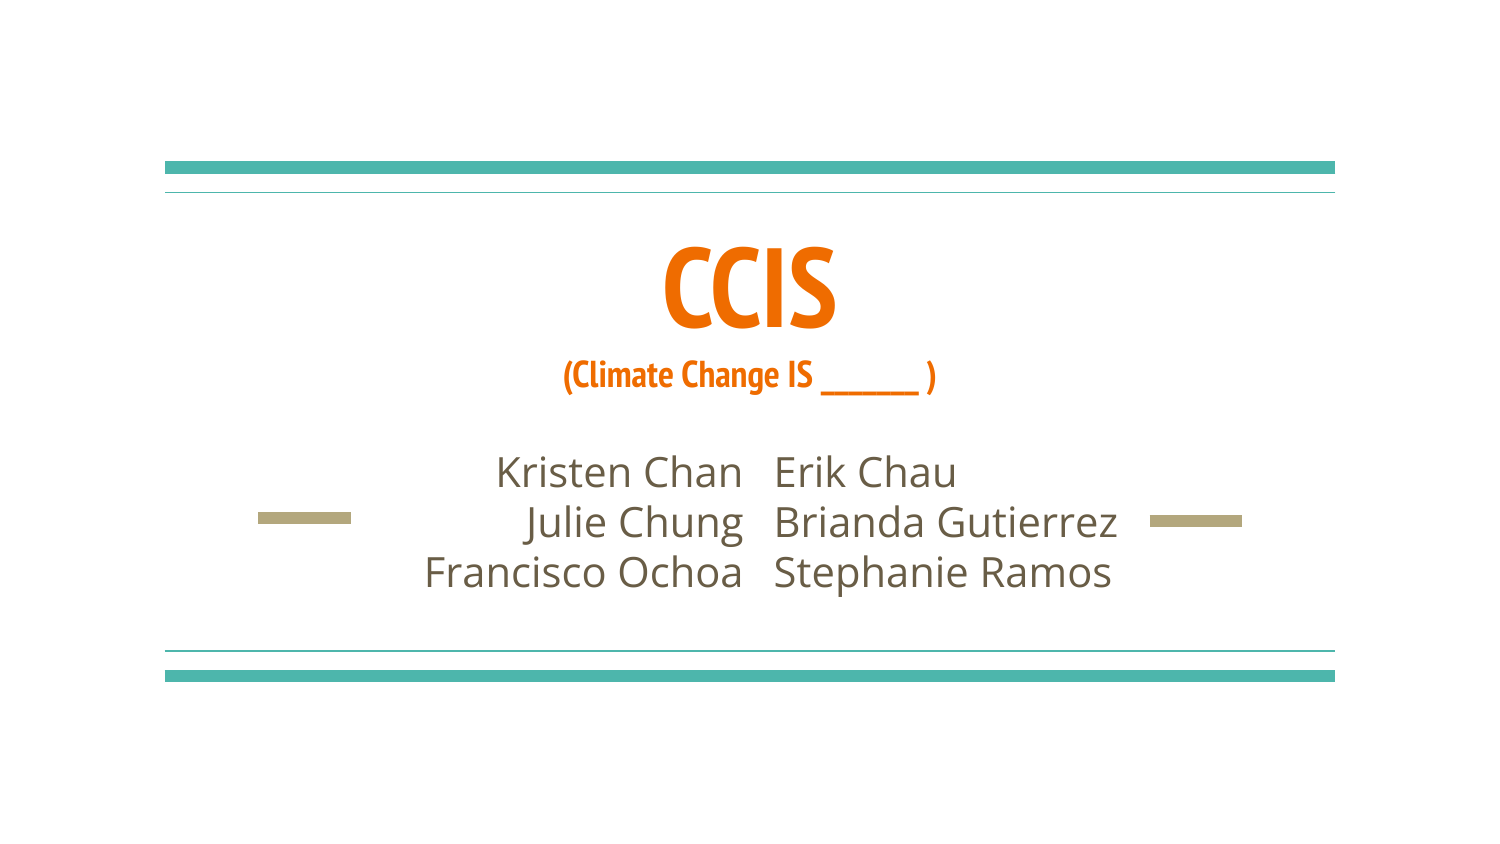

# CCIS
(Climate Change IS _______ )
Kristen Chan
Julie Chung
Francisco Ochoa
Erik Chau
Brianda Gutierrez
Stephanie Ramos